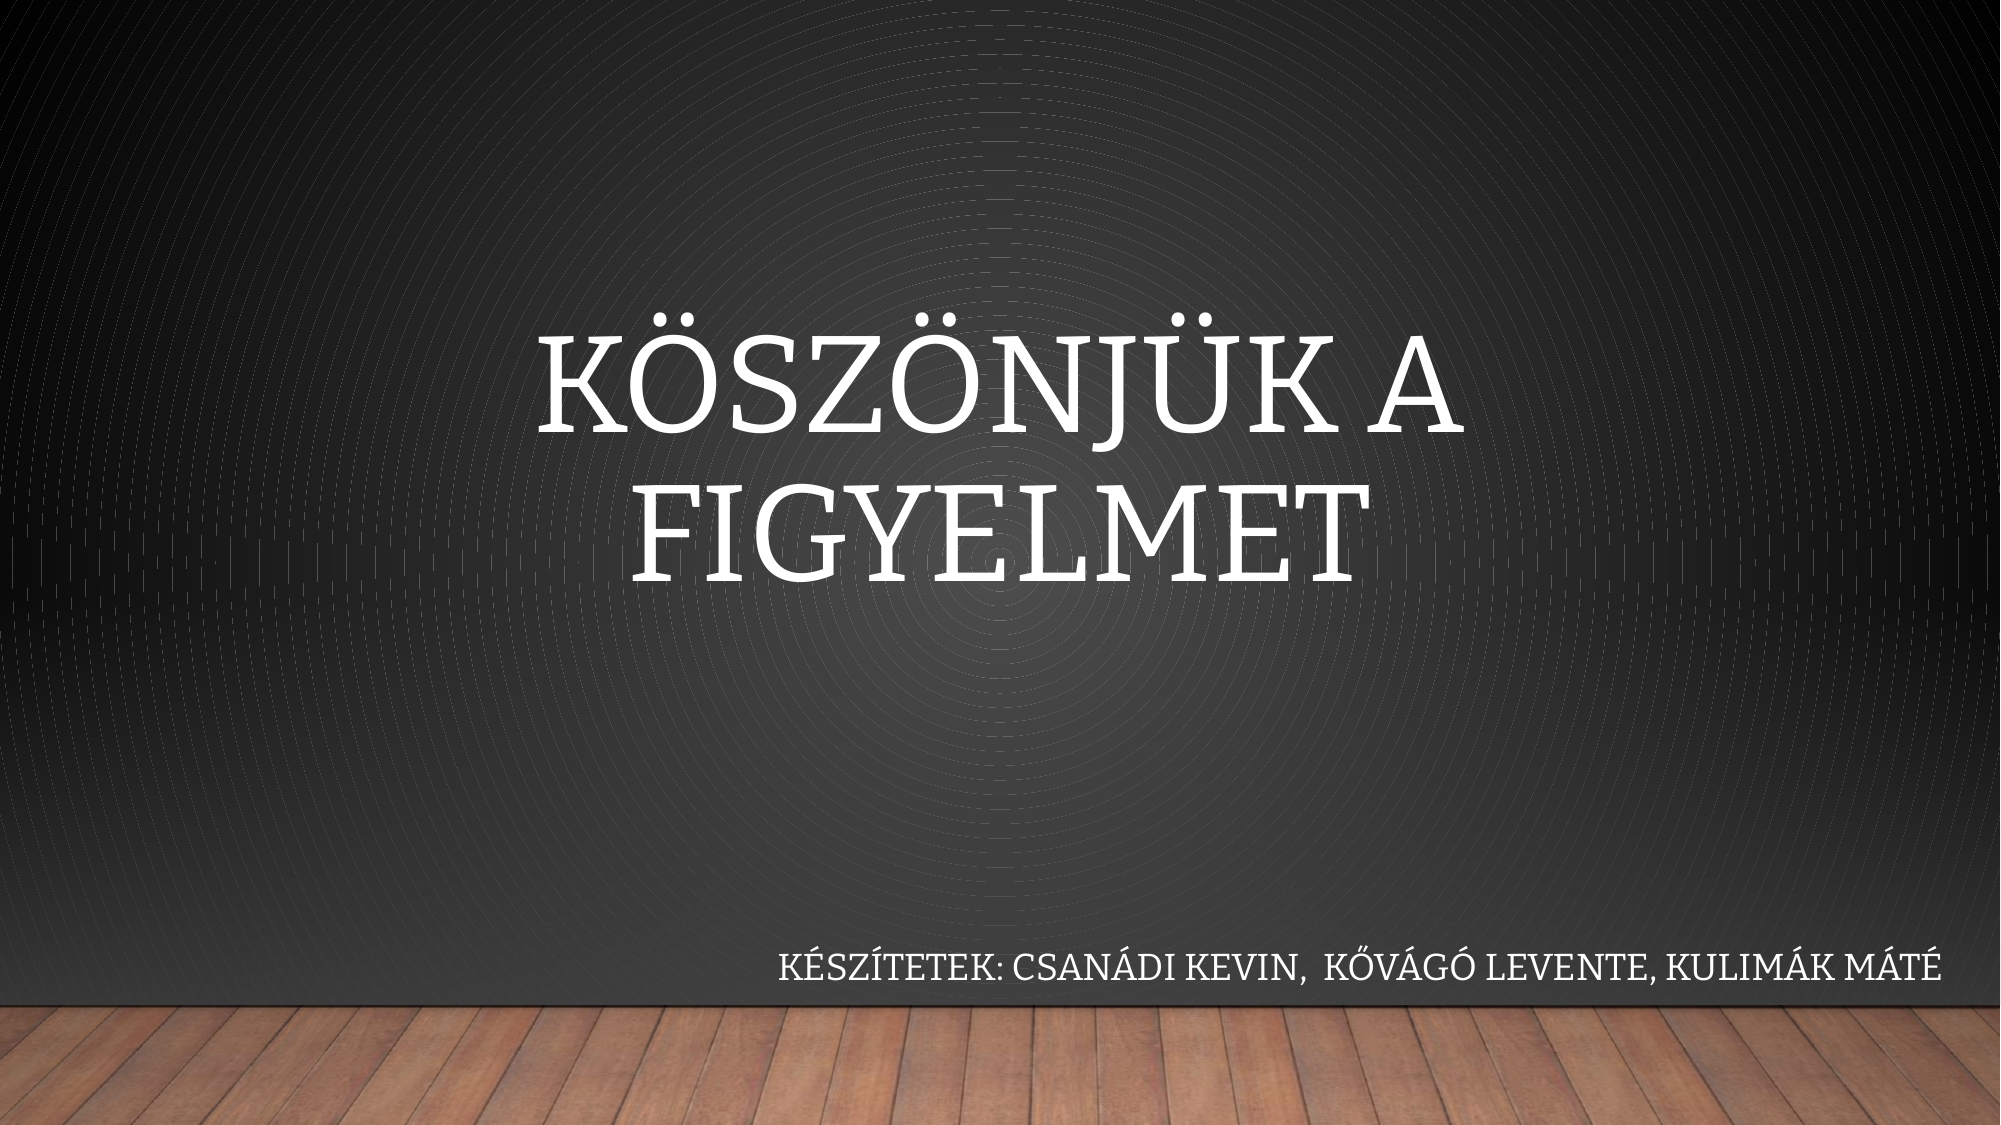

# Köszönjük a figyelmet
Készítetek: Csanádi Kevin,  Kővágó levente, Kulimák Máté